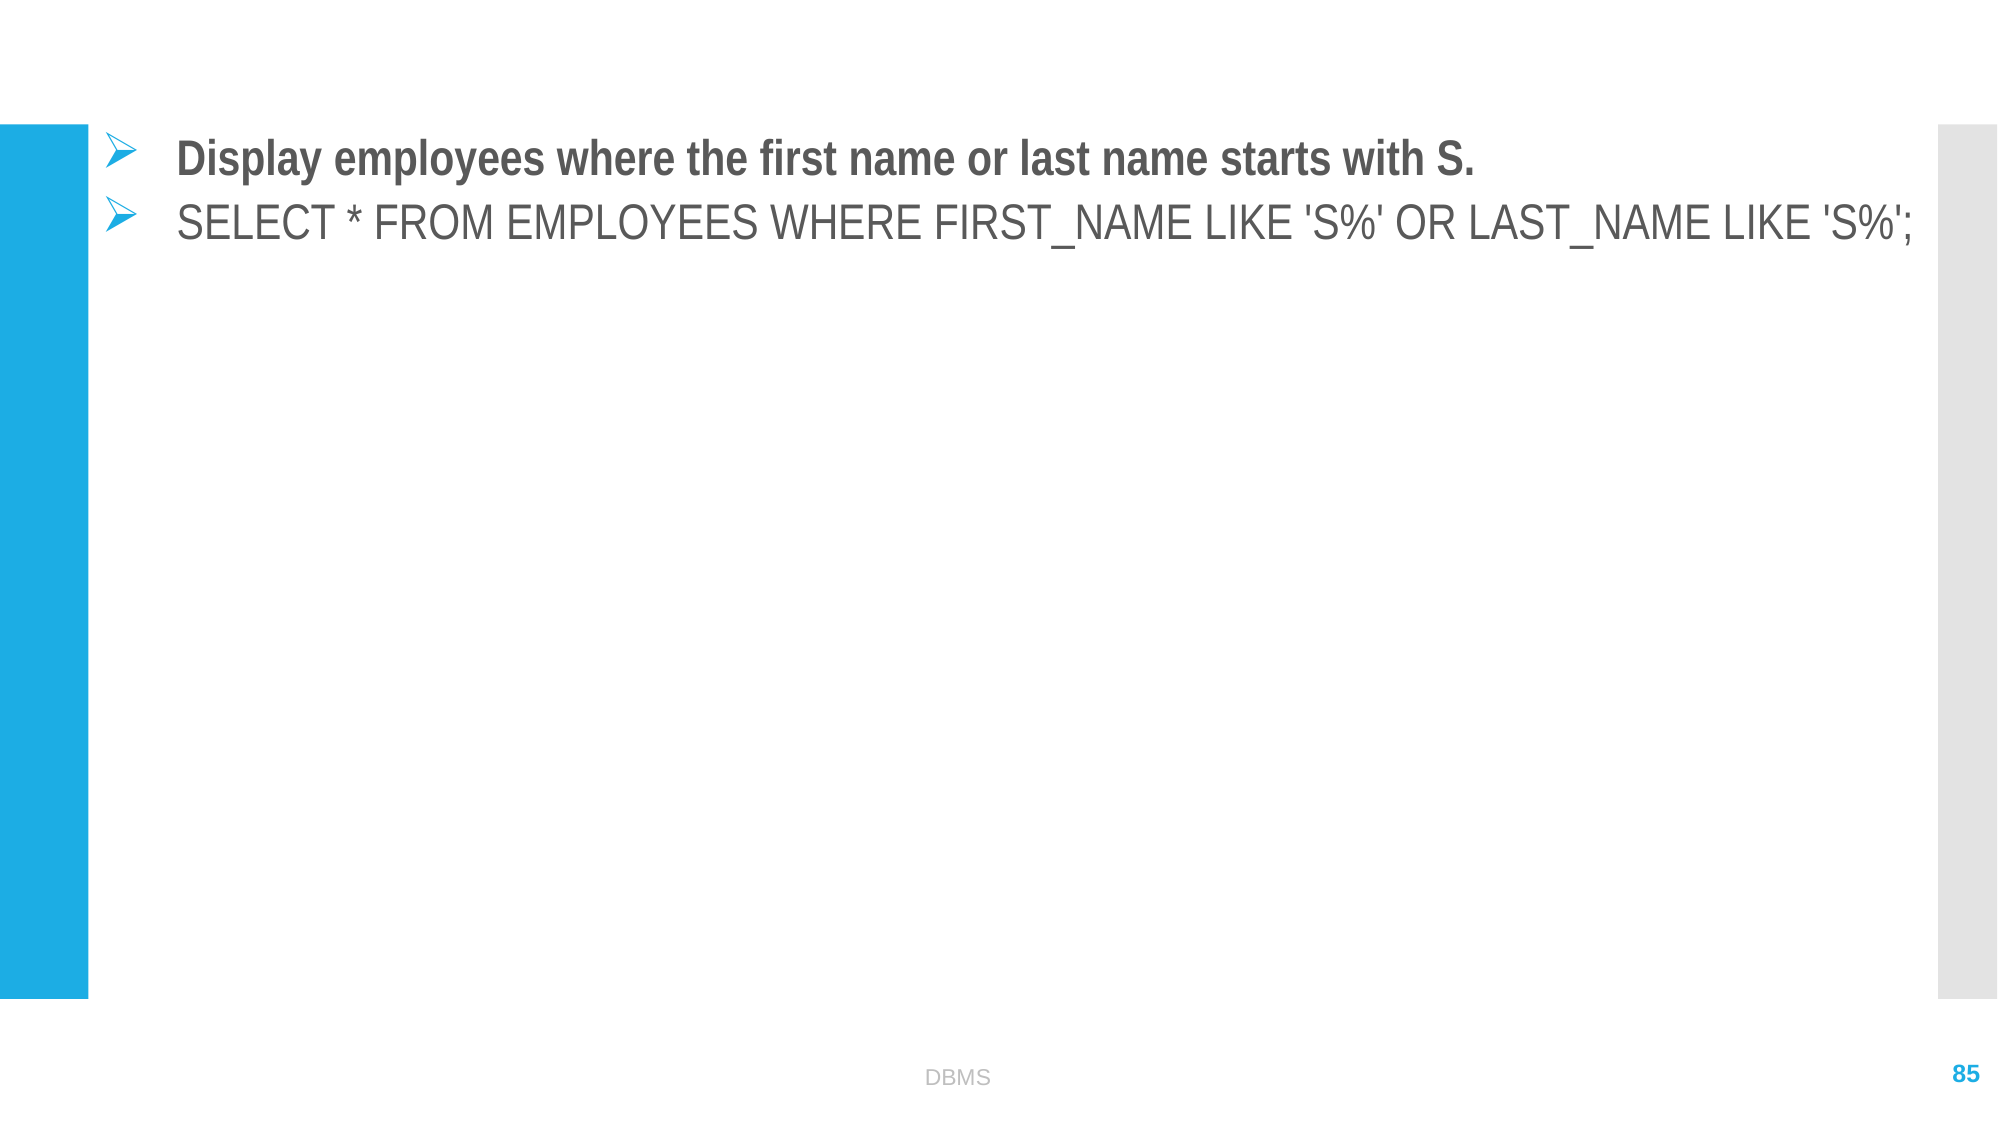

Display employees where the first name or last name starts with S.
SELECT * FROM EMPLOYEES WHERE FIRST_NAME LIKE 'S%' OR LAST_NAME LIKE 'S%';

85
DBMS